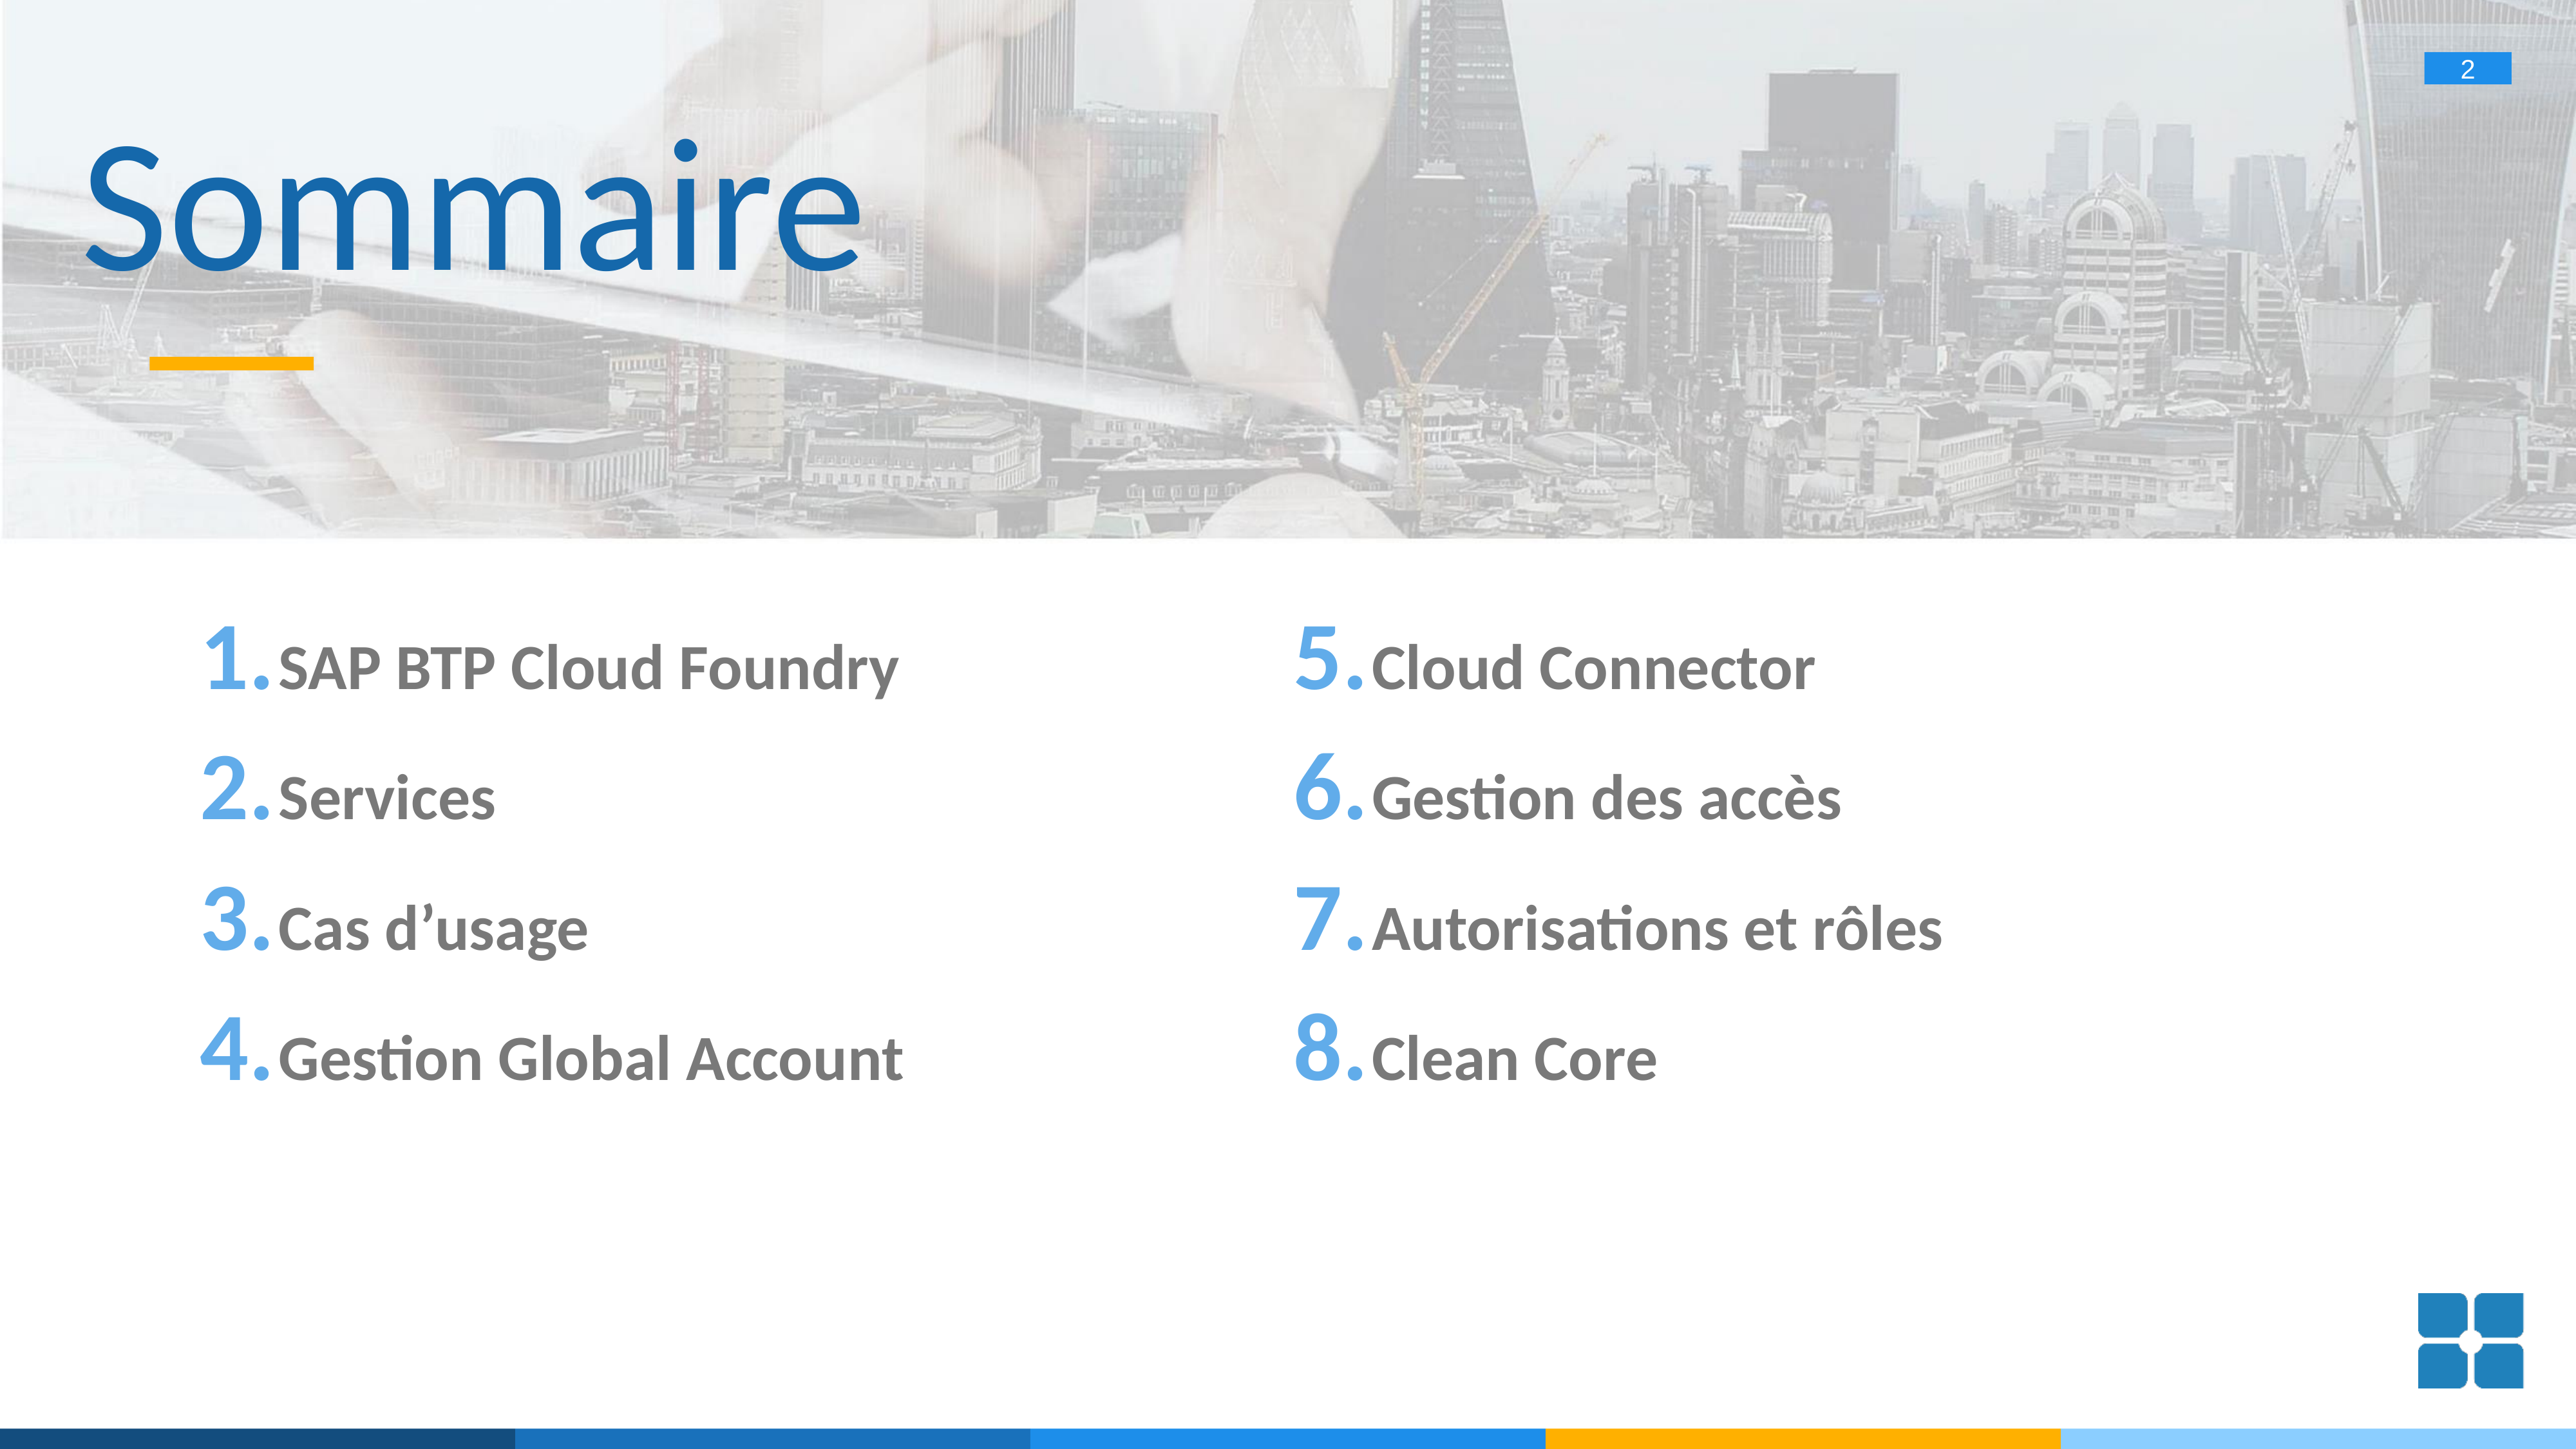

SAP BTP Cloud Foundry
Services
Cas d’usage
Gestion Global Account
Cloud Connector
Gestion des accès
Autorisations et rôles
Clean Core